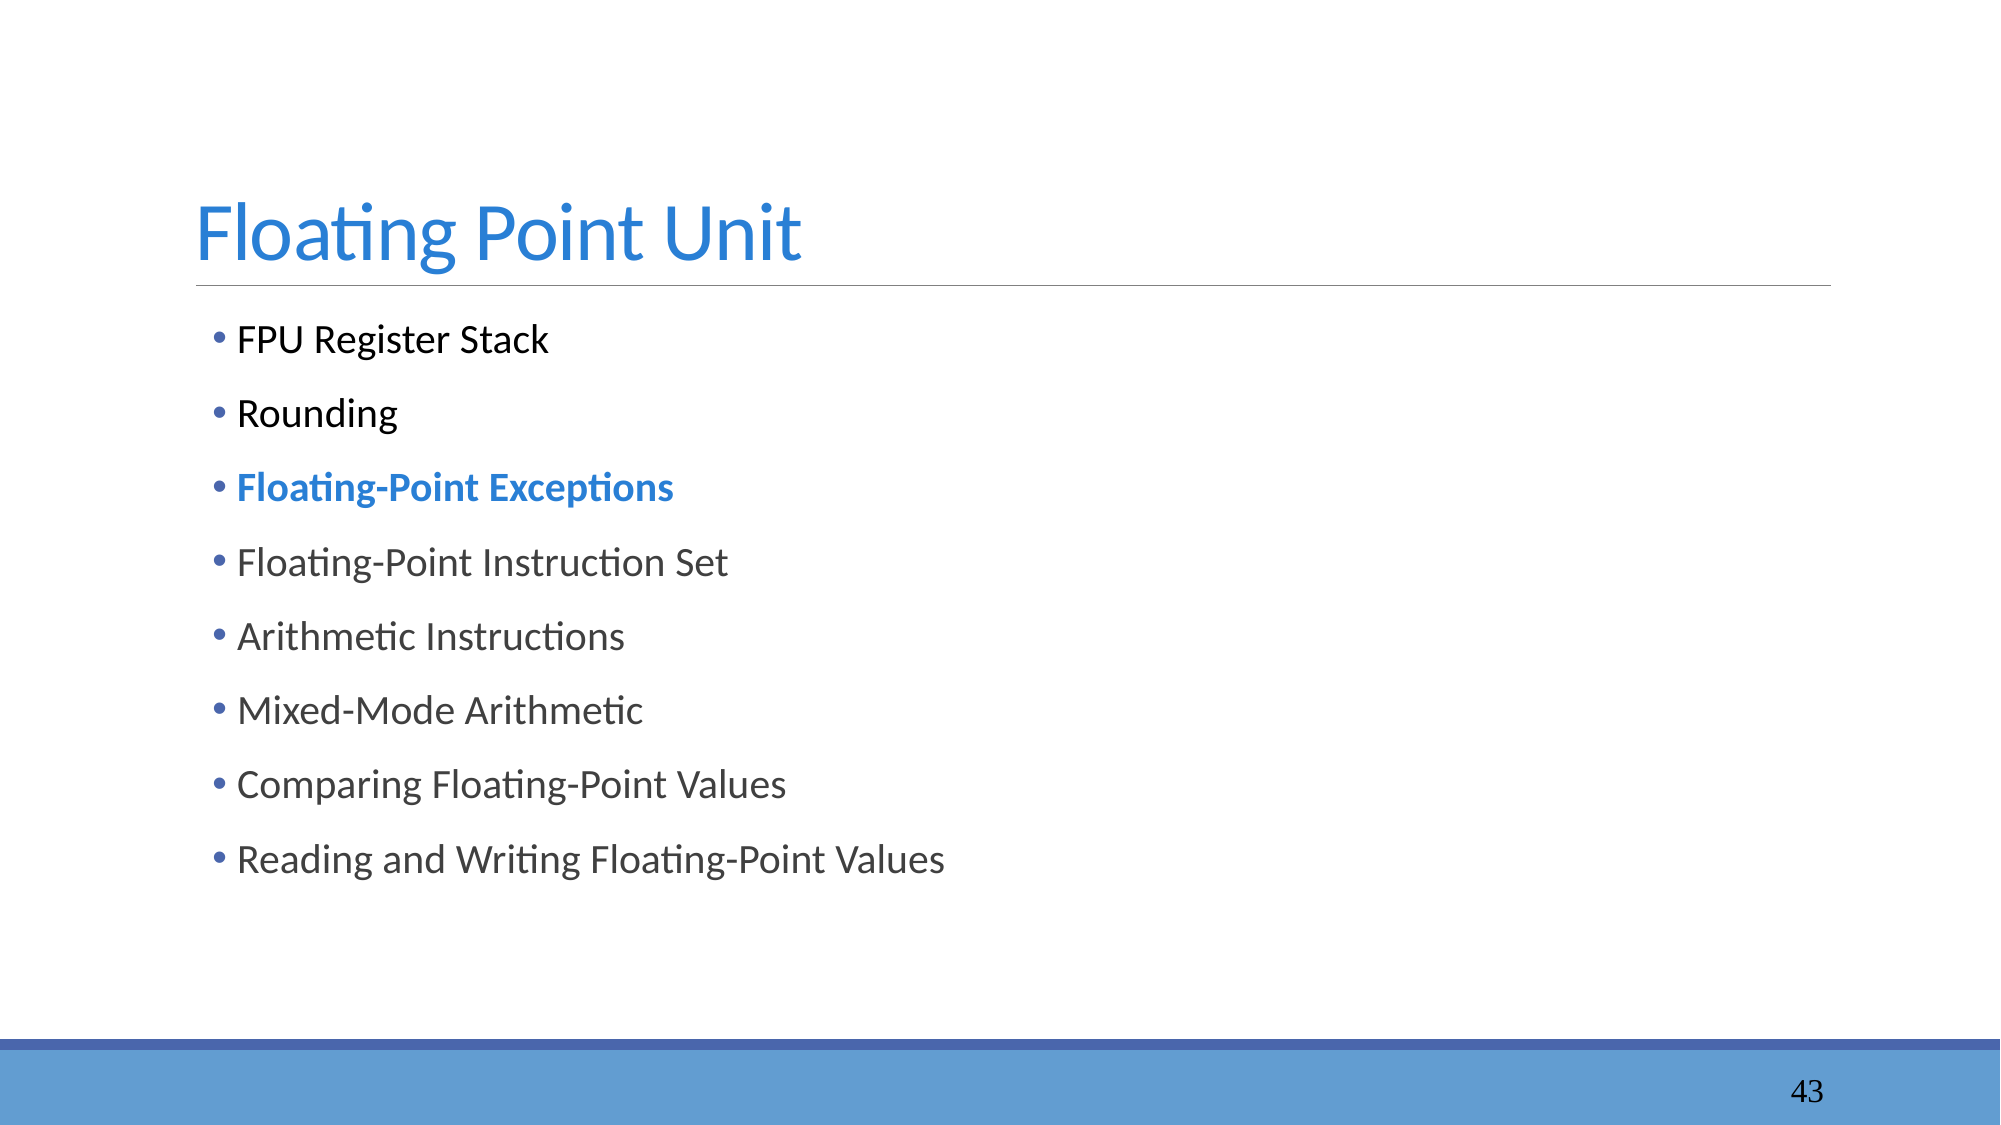

# Floating Point Unit
 FPU Register Stack
 Rounding
 Floating-Point Exceptions
 Floating-Point Instruction Set
 Arithmetic Instructions
 Mixed-Mode Arithmetic
 Comparing Floating-Point Values
 Reading and Writing Floating-Point Values
43